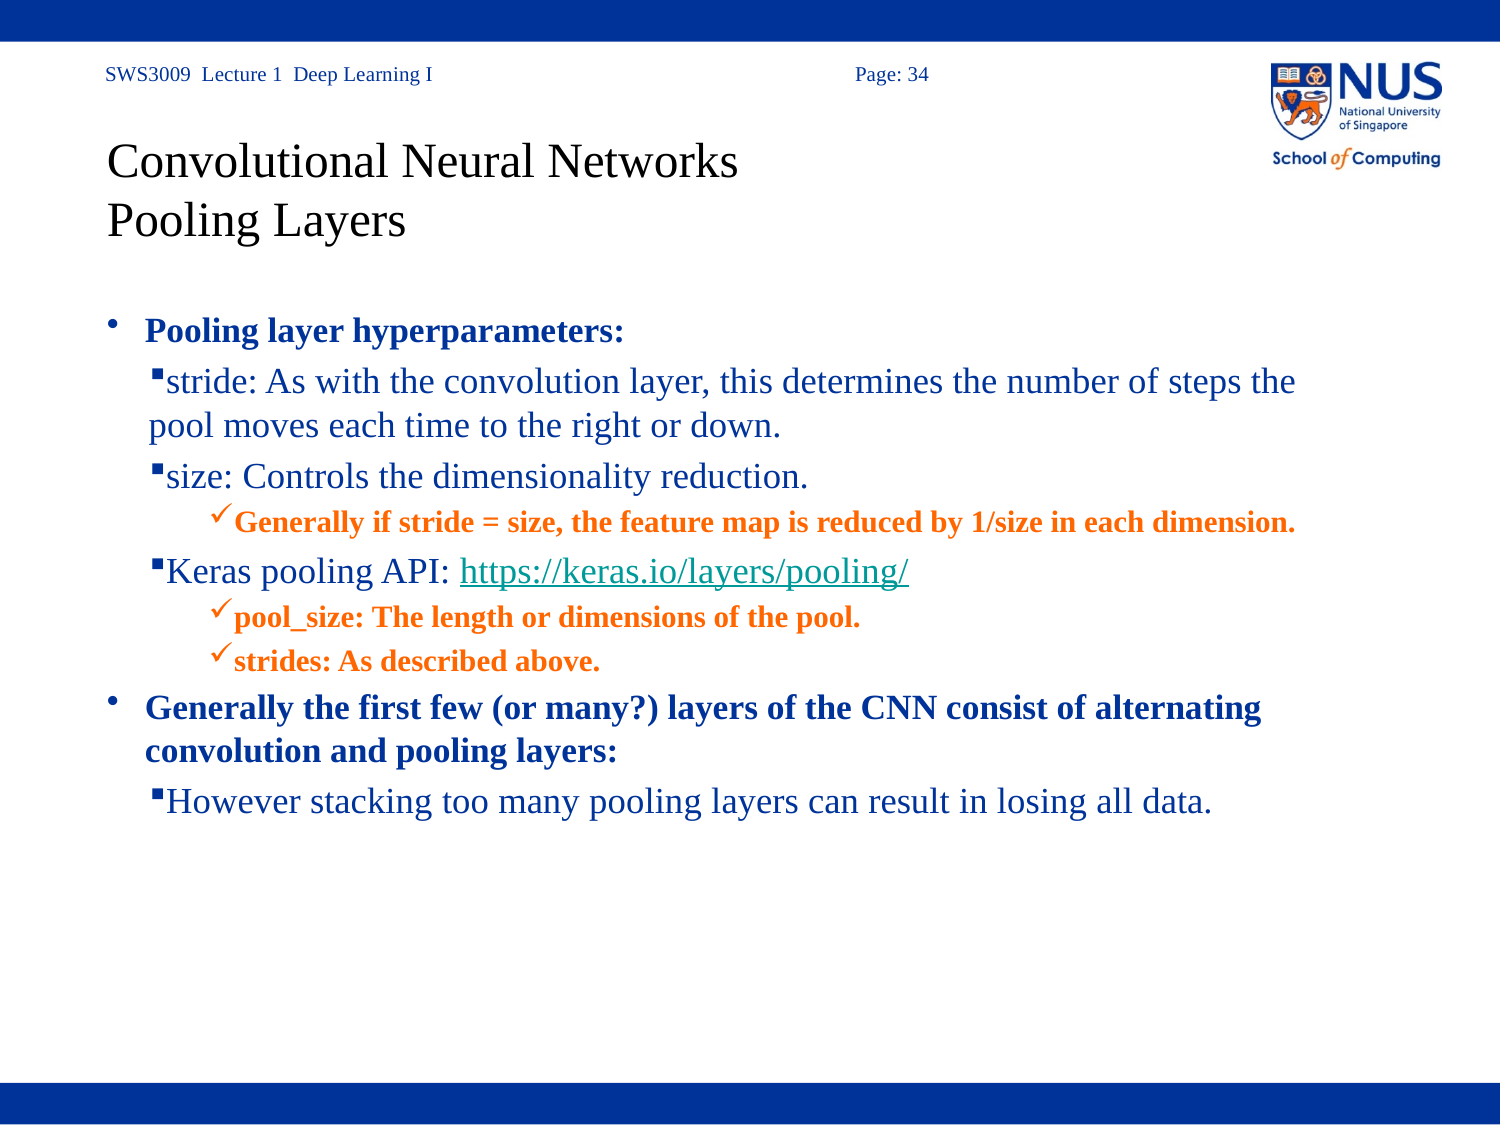

# Convolutional Neural Networks Pooling Layers
Pooling layer hyperparameters:
stride: As with the convolution layer, this determines the number of steps the pool moves each time to the right or down.
size: Controls the dimensionality reduction.
Generally if stride = size, the feature map is reduced by 1/size in each dimension.
Keras pooling API: https://keras.io/layers/pooling/
pool_size: The length or dimensions of the pool.
strides: As described above.
Generally the first few (or many?) layers of the CNN consist of alternating convolution and pooling layers:
However stacking too many pooling layers can result in losing all data.